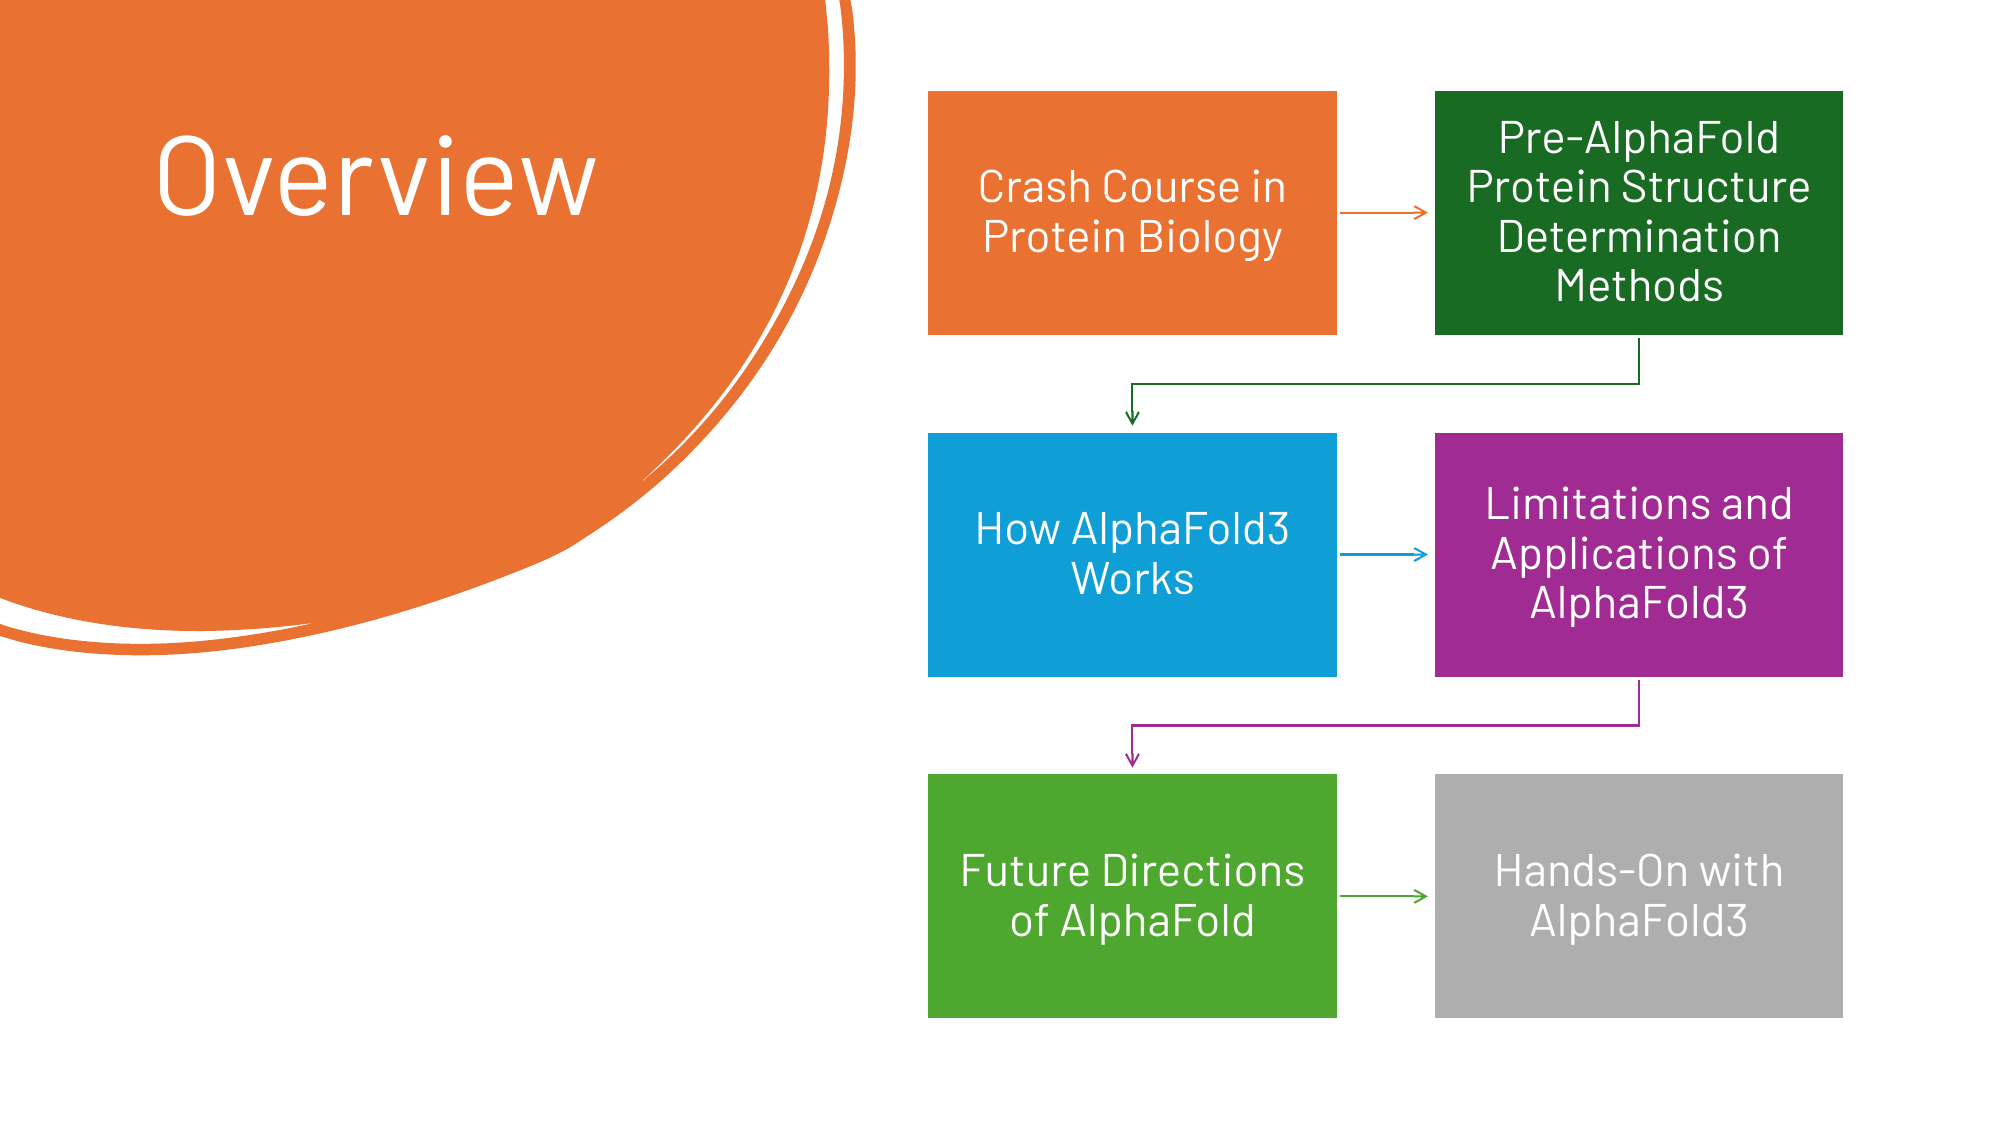

Crash Course in Protein Biology

Pre-AlphaFold Protein Structure Determination Methods

How AlphaFold3 Works

Limitations and Applications of AlphaFold3

Future Directions of AlphaFold
Hands-On with AlphaFold3
# Overview